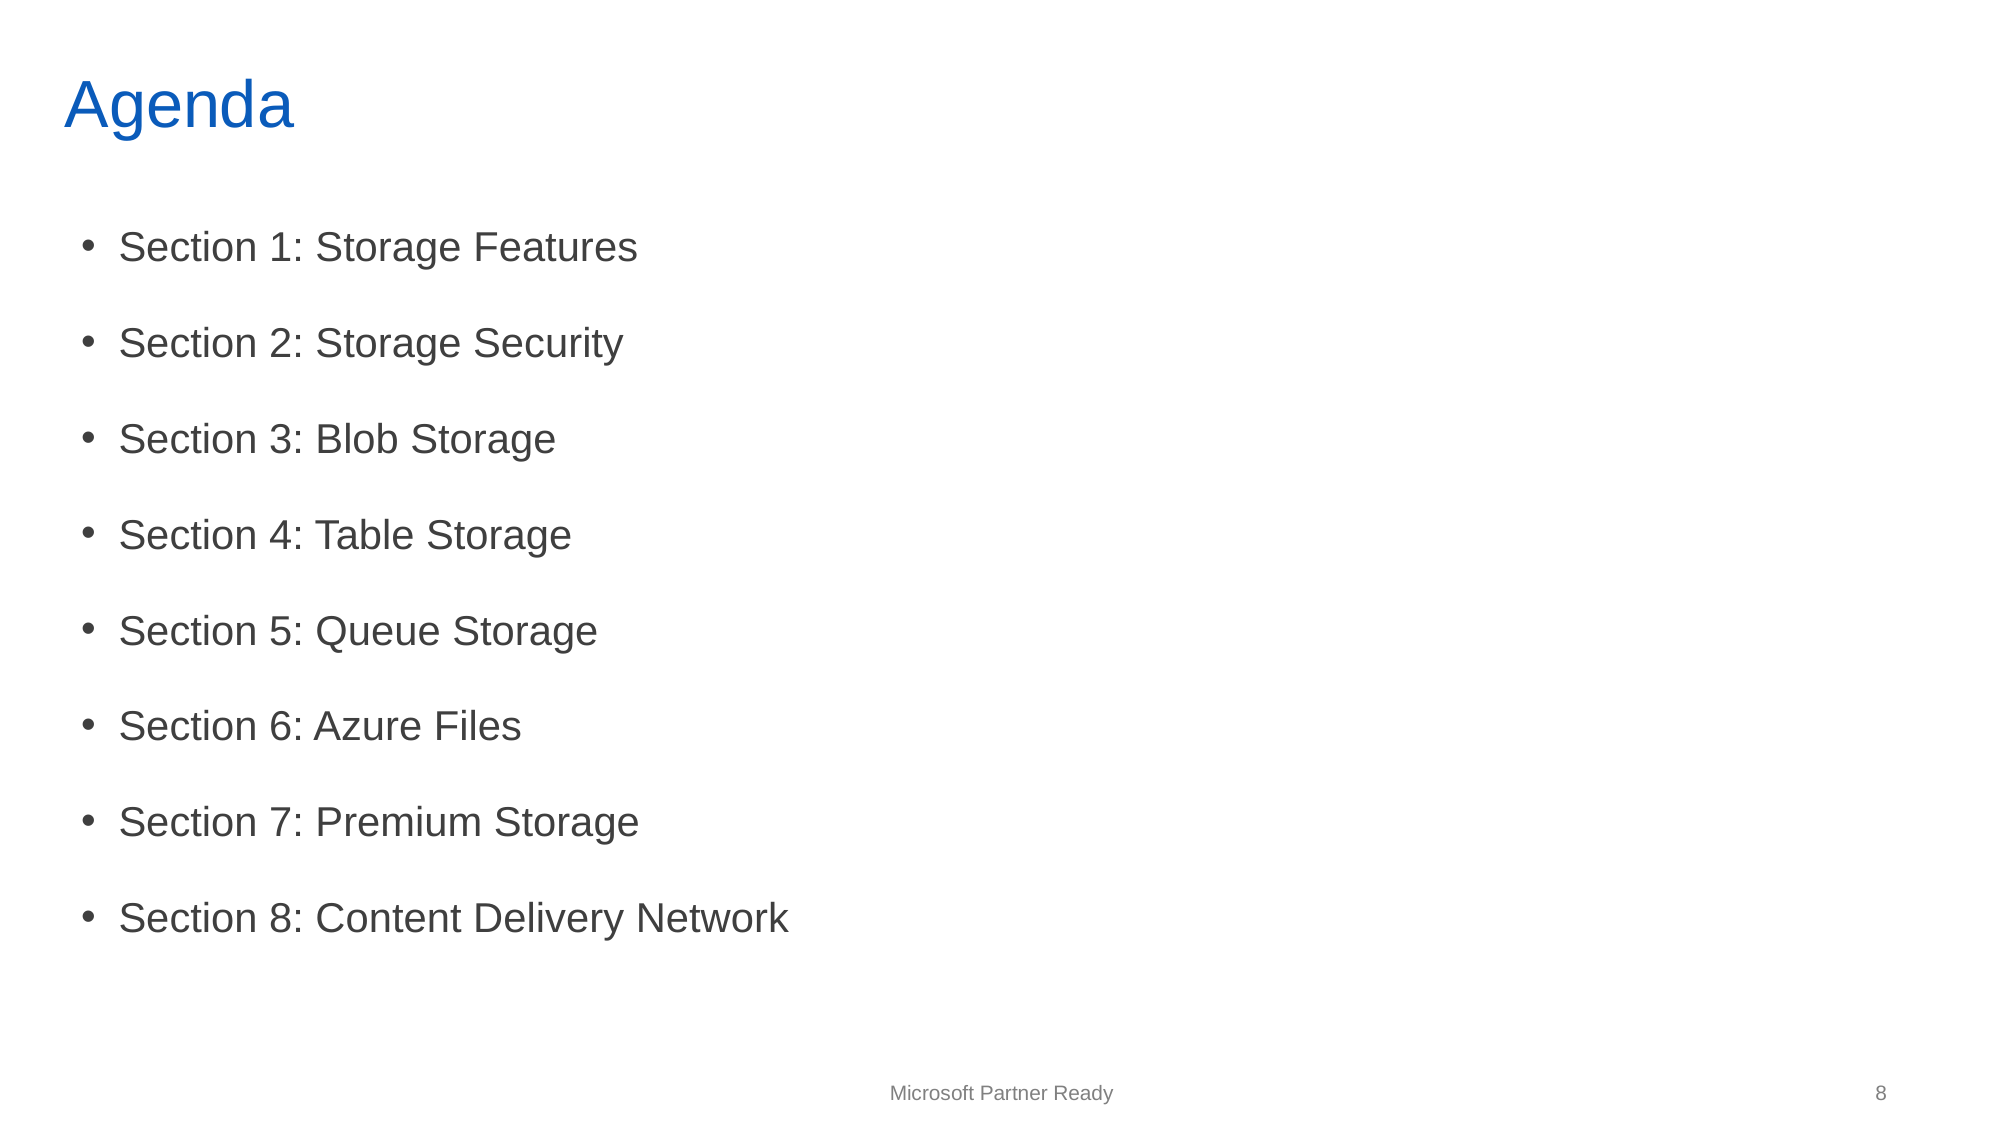

# Agenda
Section 1: Storage Features
Section 2: Storage Security
Section 3: Blob Storage
Section 4: Table Storage
Section 5: Queue Storage
Section 6: Azure Files
Section 7: Premium Storage
Section 8: Content Delivery Network

8